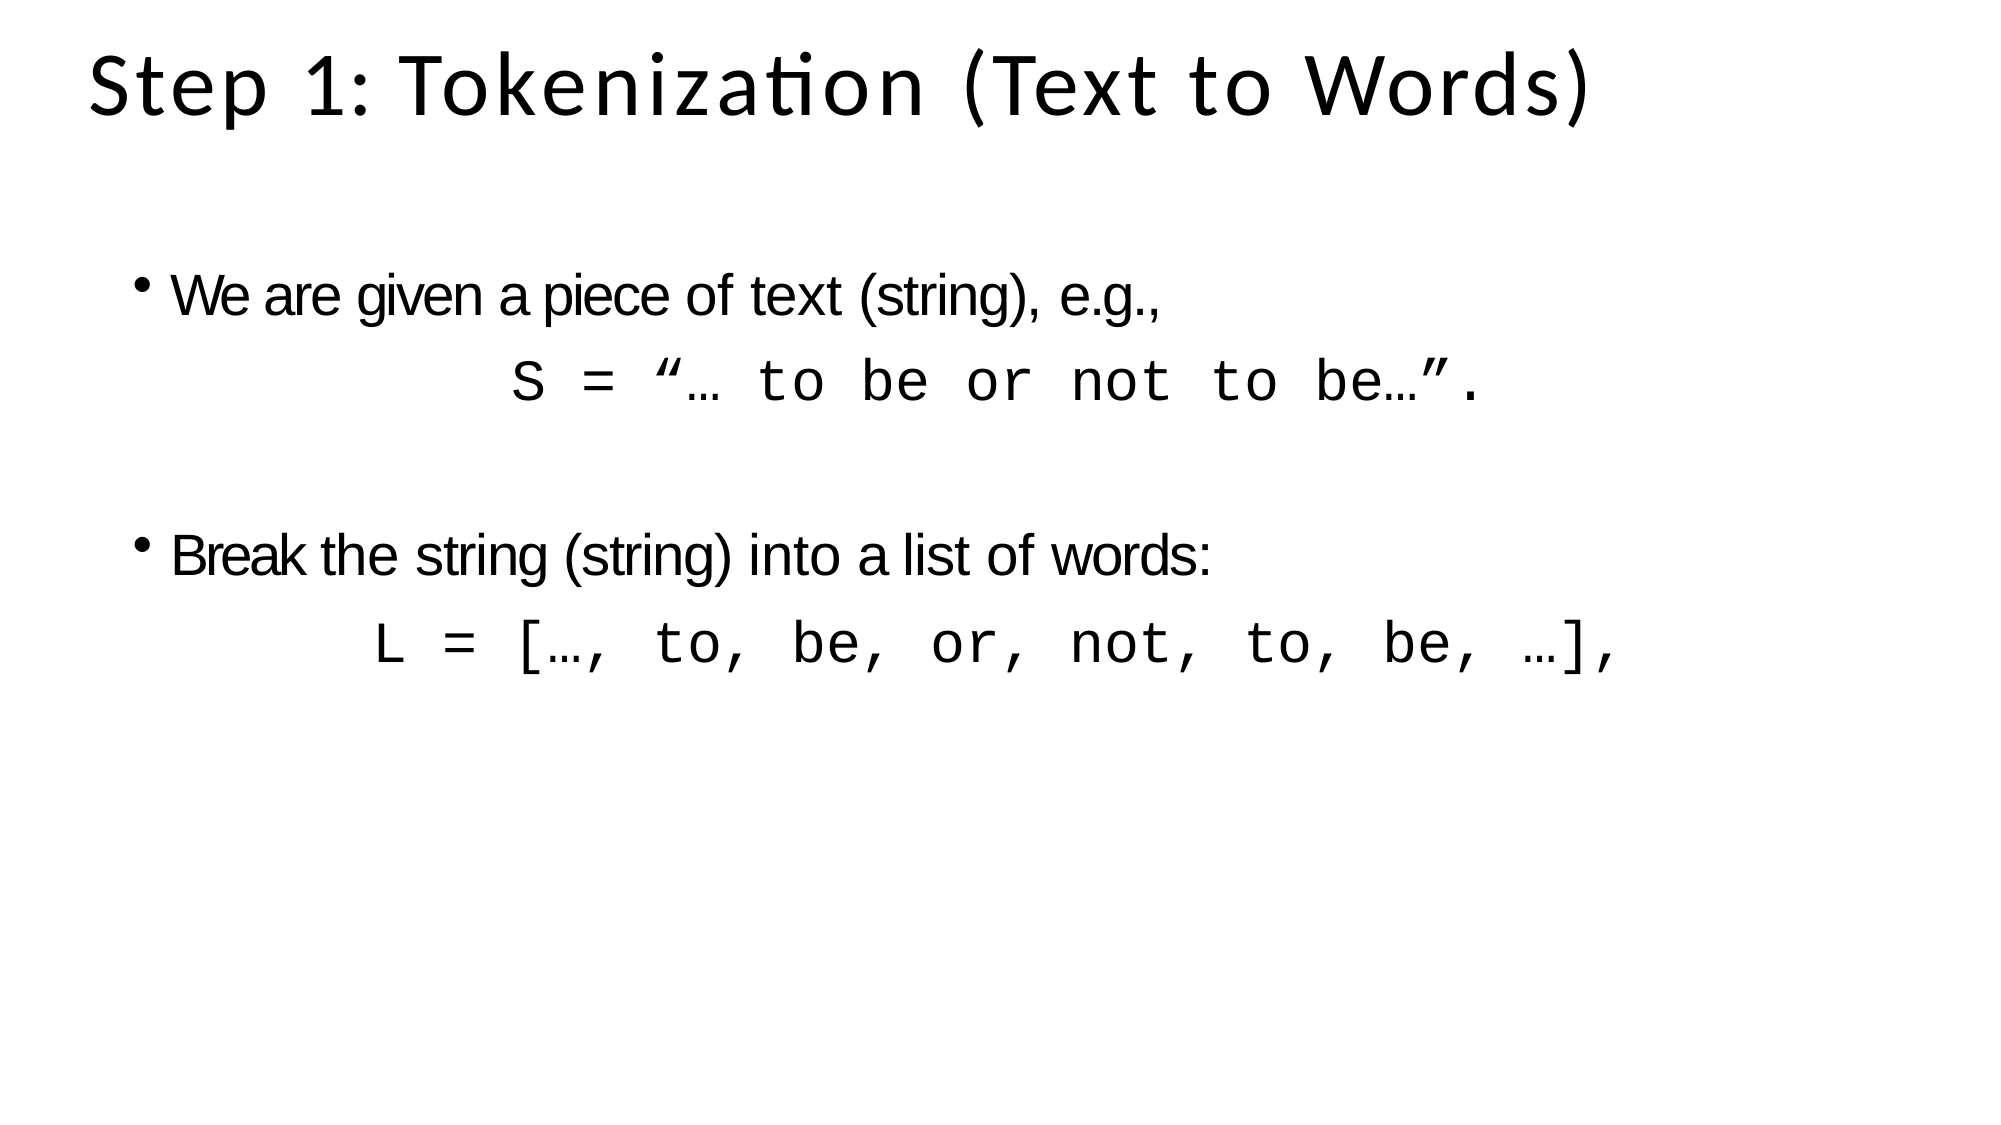

# Step 1: Tokenization (Text to Words)
We are given a piece of text (string), e.g.,
S = “… to be or not to be…”.

Break the string (string) into a list of words:
L = […, to, be, or, not, to, be, …],